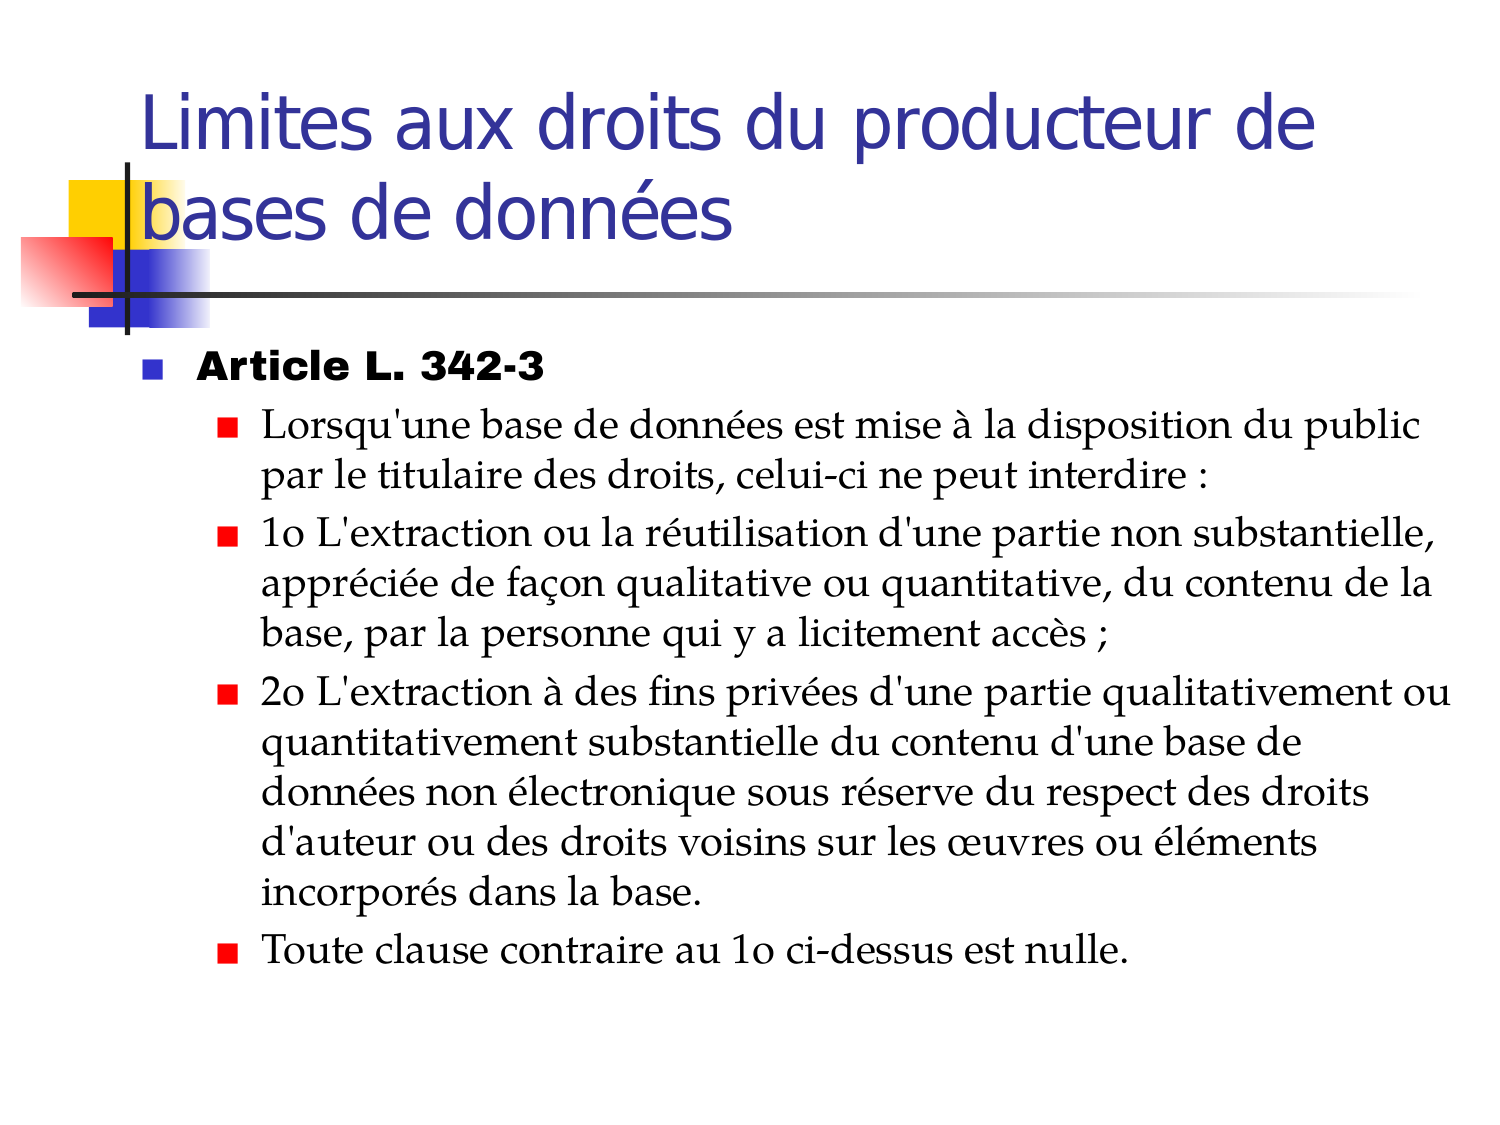

# Limites aux droits du producteur de bases de données
Article L. 342-3
Lorsqu'une base de données est mise à la disposition du public par le titulaire des droits, celui-ci ne peut interdire :
1o L'extraction ou la réutilisation d'une partie non substantielle, appréciée de façon qualitative ou quantitative, du contenu de la base, par la personne qui y a licitement accès ;
2o L'extraction à des fins privées d'une partie qualitativement ou quantitativement substantielle du contenu d'une base de données non électronique sous réserve du respect des droits d'auteur ou des droits voisins sur les œuvres ou éléments incorporés dans la base.
Toute clause contraire au 1o ci-dessus est nulle.